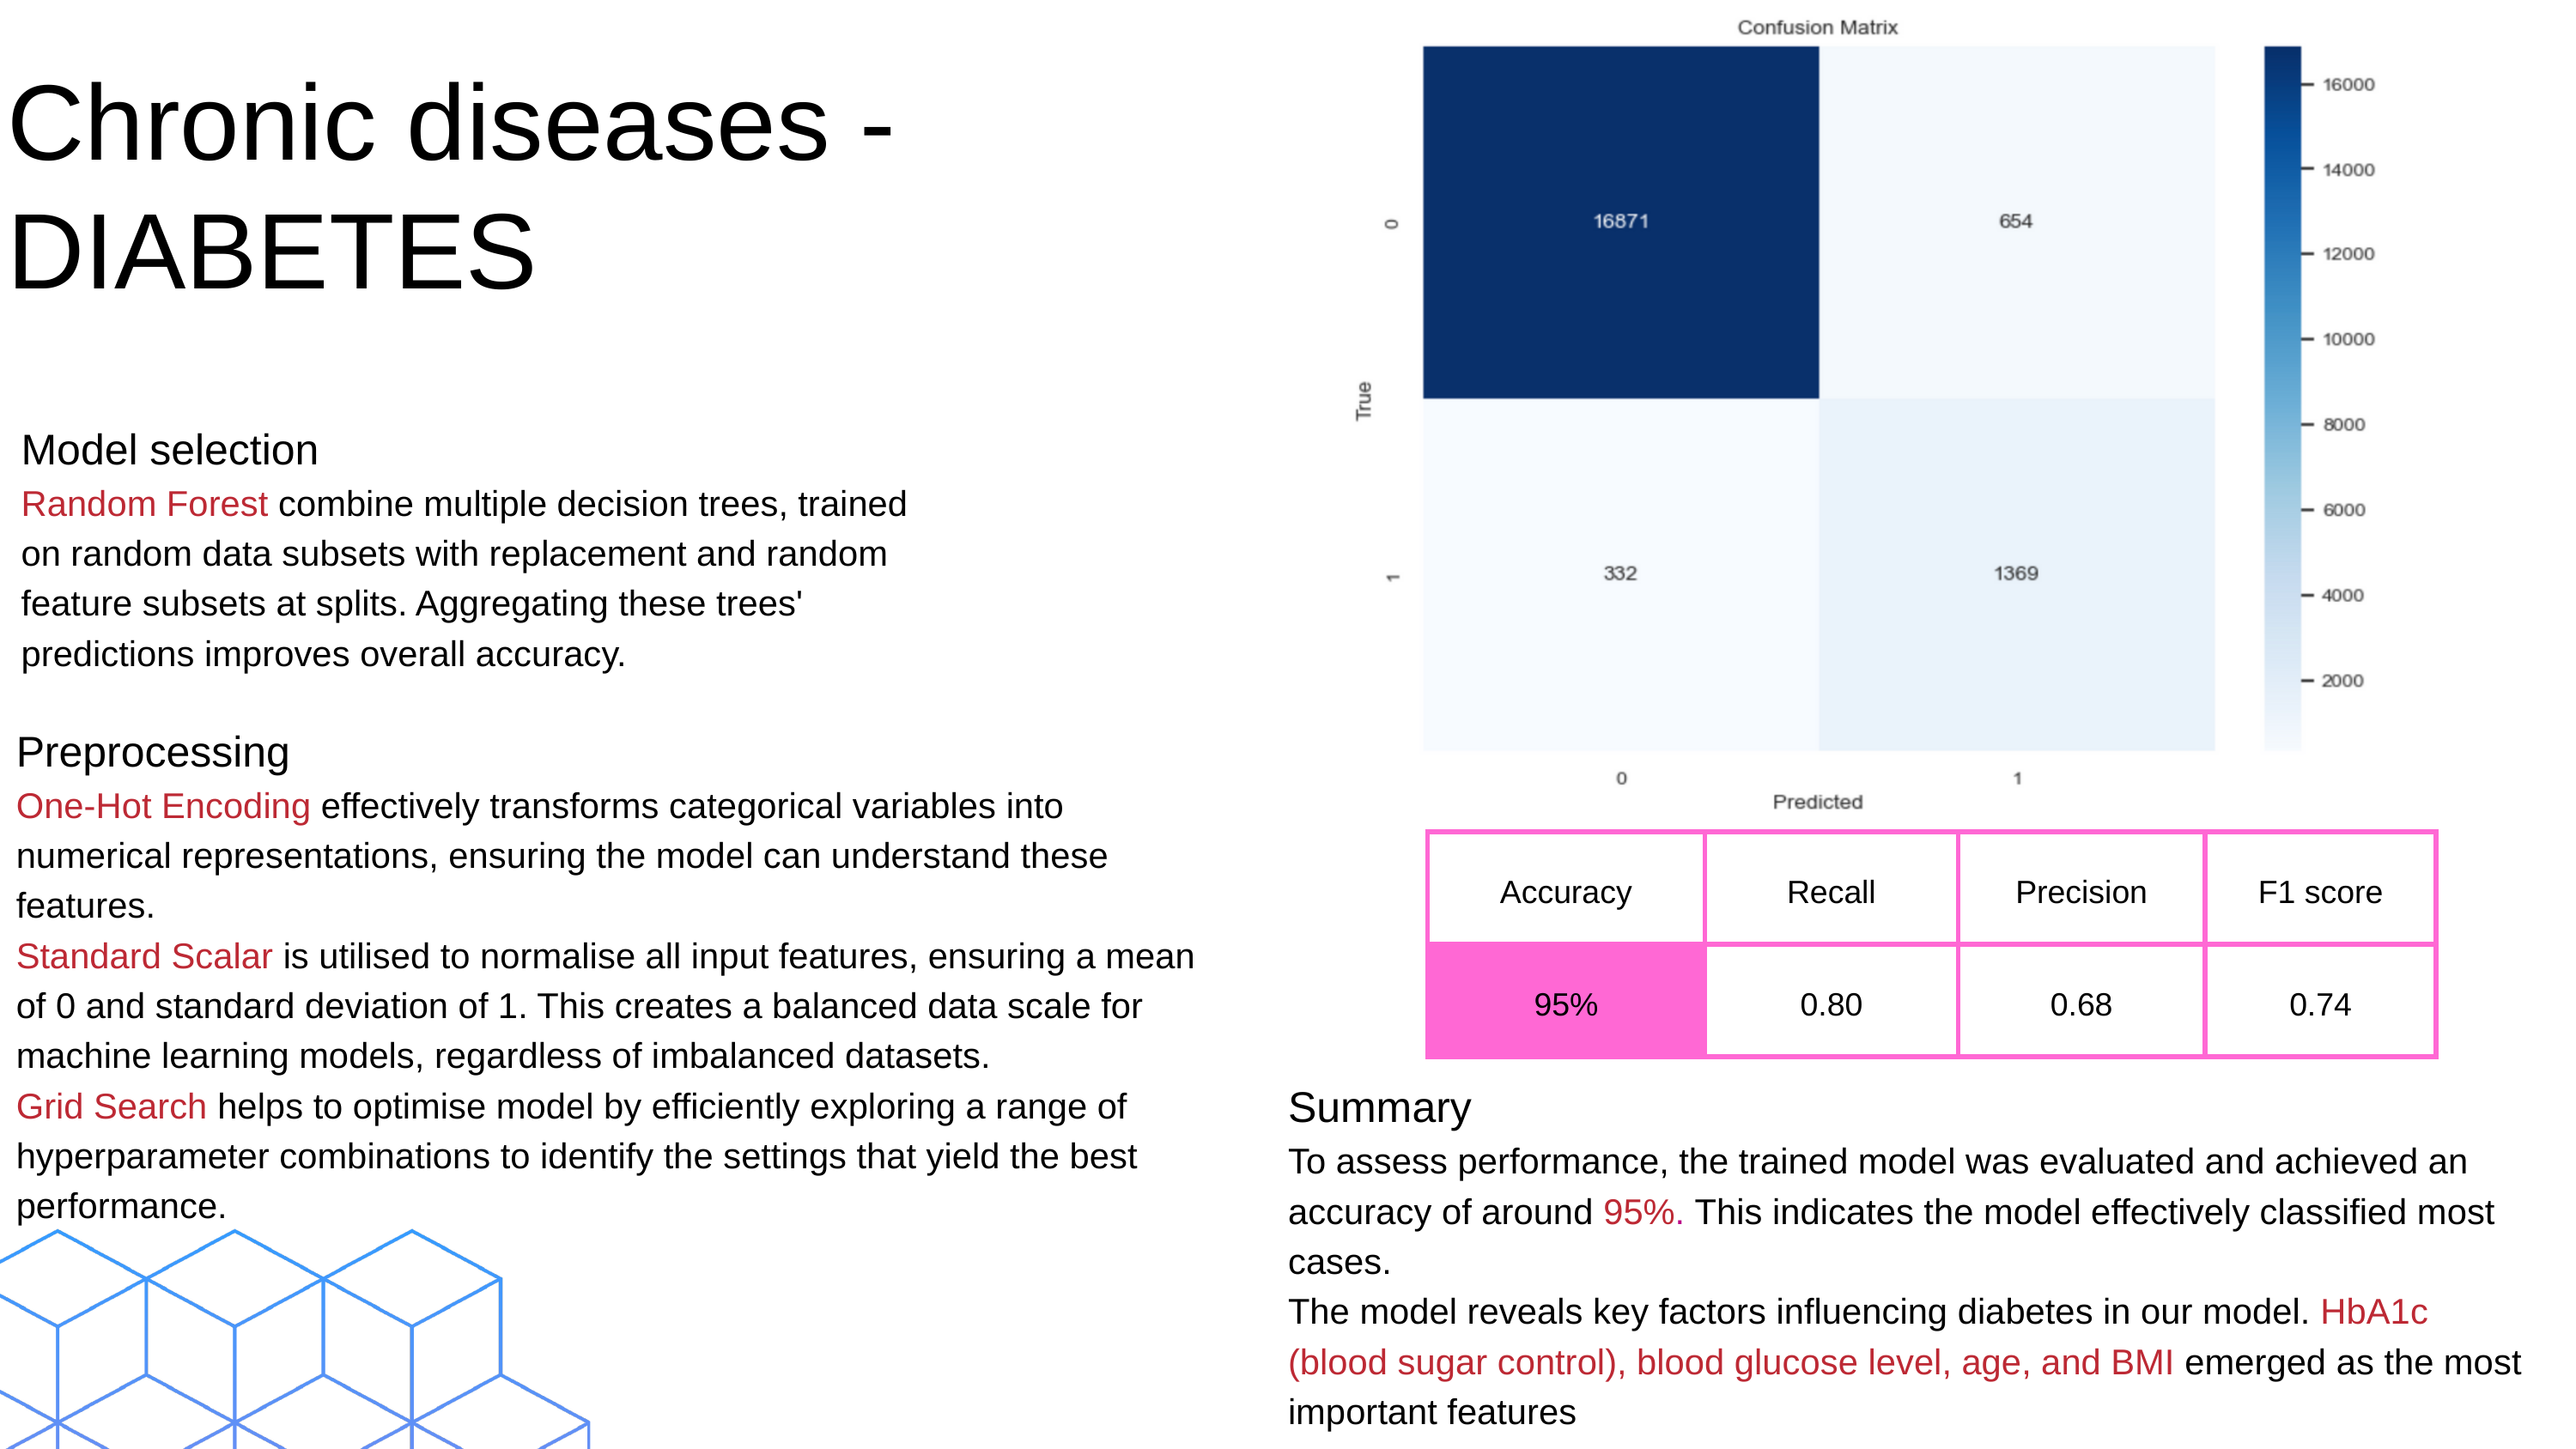

Chronic diseases - DIABETES
Model selection
Random Forest combine multiple decision trees, trained on random data subsets with replacement and random feature subsets at splits. Aggregating these trees' predictions improves overall accuracy.

Preprocessing
One-Hot Encoding effectively transforms categorical variables into numerical representations, ensuring the model can understand these features.
Standard Scalar is utilised to normalise all input features, ensuring a mean of 0 and standard deviation of 1. This creates a balanced data scale for machine learning models, regardless of imbalanced datasets.
Grid Search helps to optimise model by efficiently exploring a range of hyperparameter combinations to identify the settings that yield the best performance.

| Accuracy | Recall | Precision | F1 score |
| --- | --- | --- | --- |
| 95% | 0.80 | 0.68 | 0.74 |
Summary
To assess performance, the trained model was evaluated and achieved an accuracy of around 95%. This indicates the model effectively classified most cases.
The model reveals key factors influencing diabetes in our model. HbA1c (blood sugar control), blood glucose level, age, and BMI emerged as the most important features